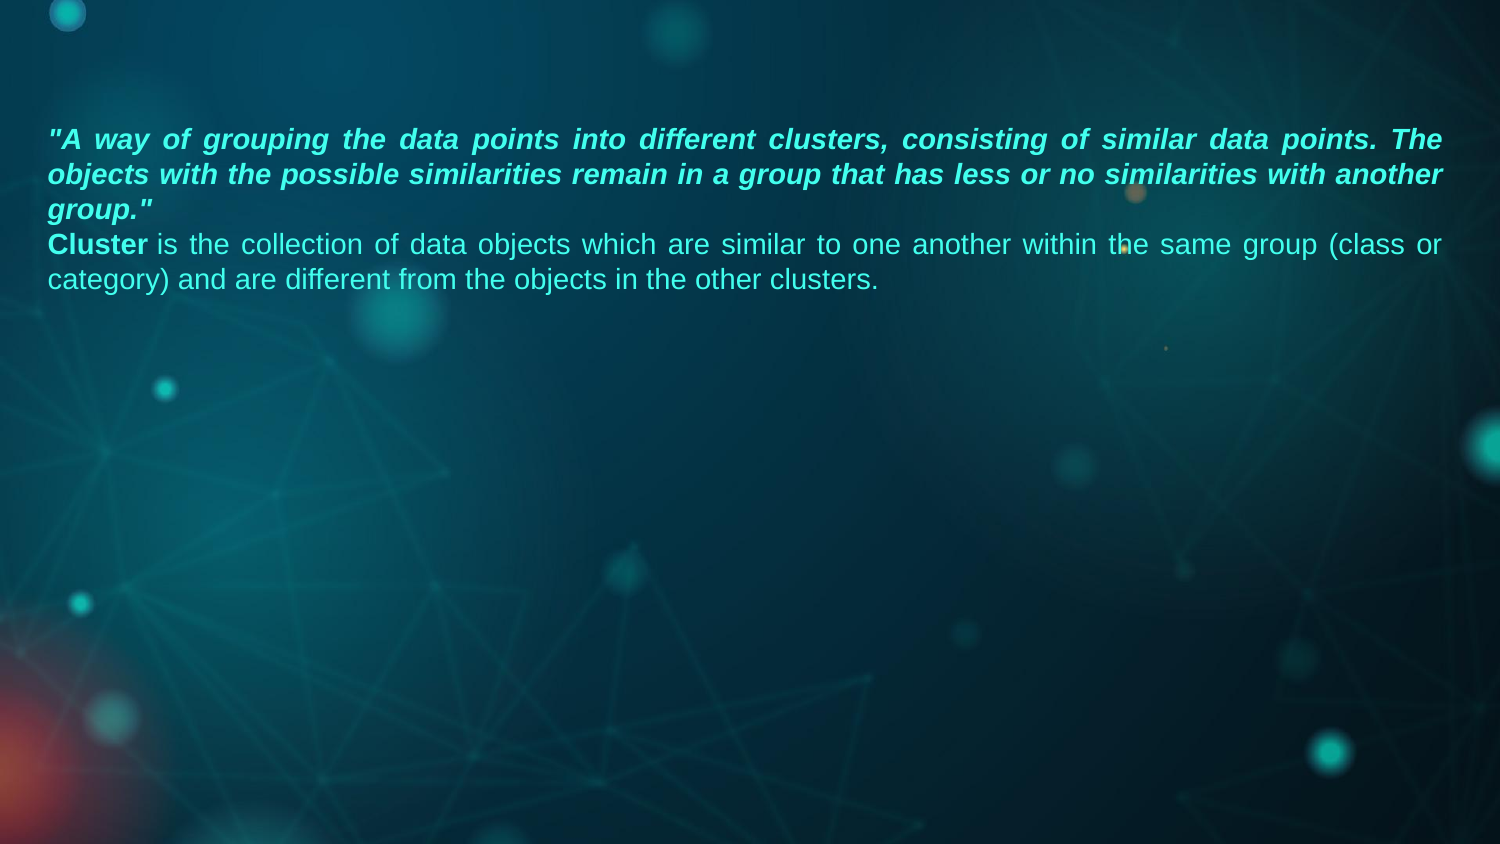

"A way of grouping the data points into different clusters, consisting of similar data points. The objects with the possible similarities remain in a group that has less or no similarities with another group."
Cluster is the collection of data objects which are similar to one another within the same group (class or category) and are different from the objects in the other clusters.